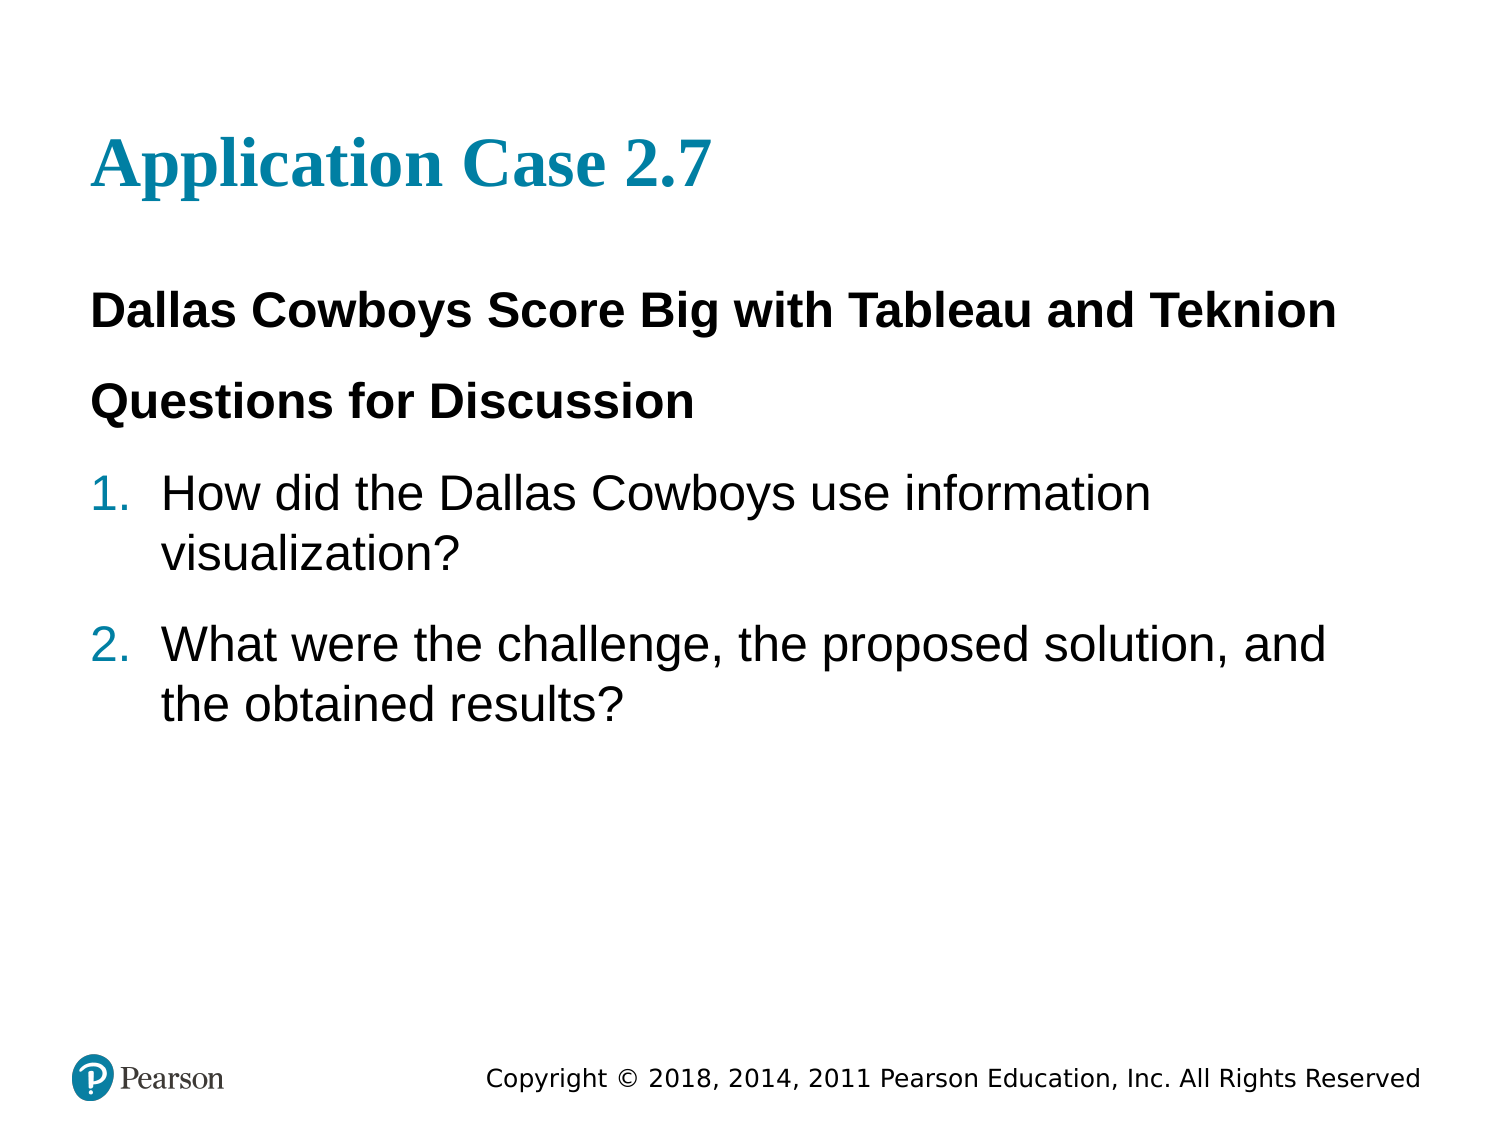

# Application Case 2.7
Dallas Cowboys Score Big with Tableau and Teknion
Questions for Discussion
How did the Dallas Cowboys use information visualization?
What were the challenge, the proposed solution, and the obtained results?